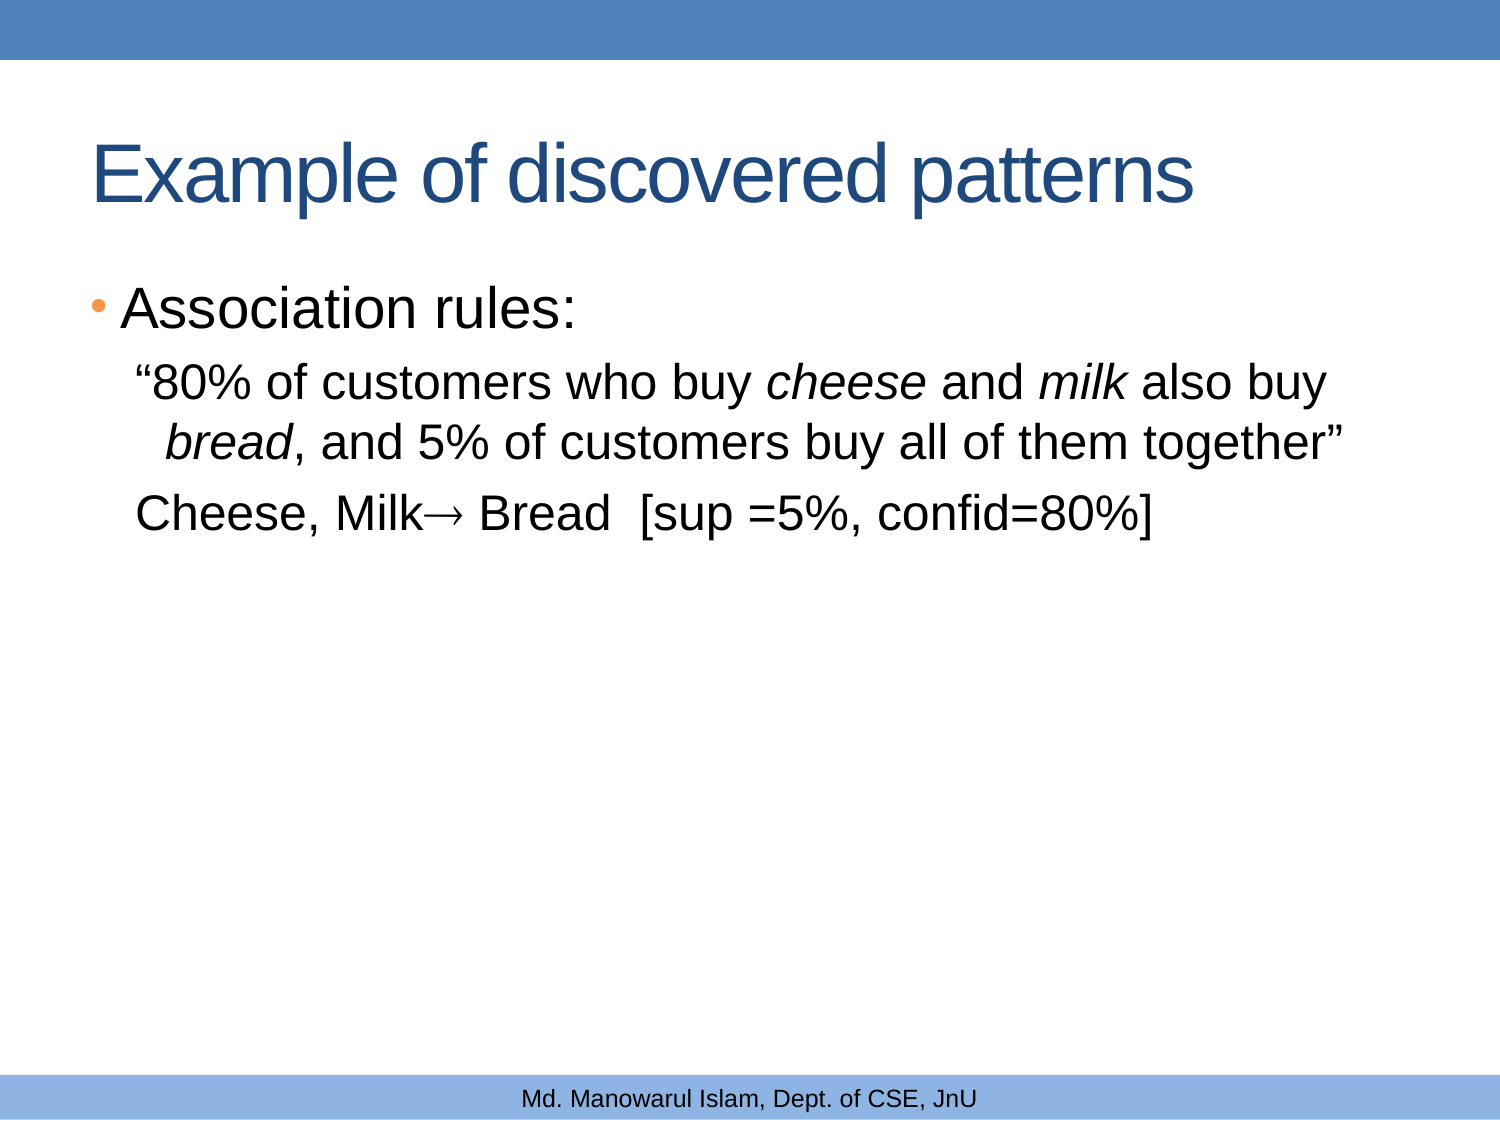

# Example of discovered patterns
Association rules:
“80% of customers who buy cheese and milk also buy bread, and 5% of customers buy all of them together”
Cheese, Milk→ Bread  [sup =5%, confid=80%]